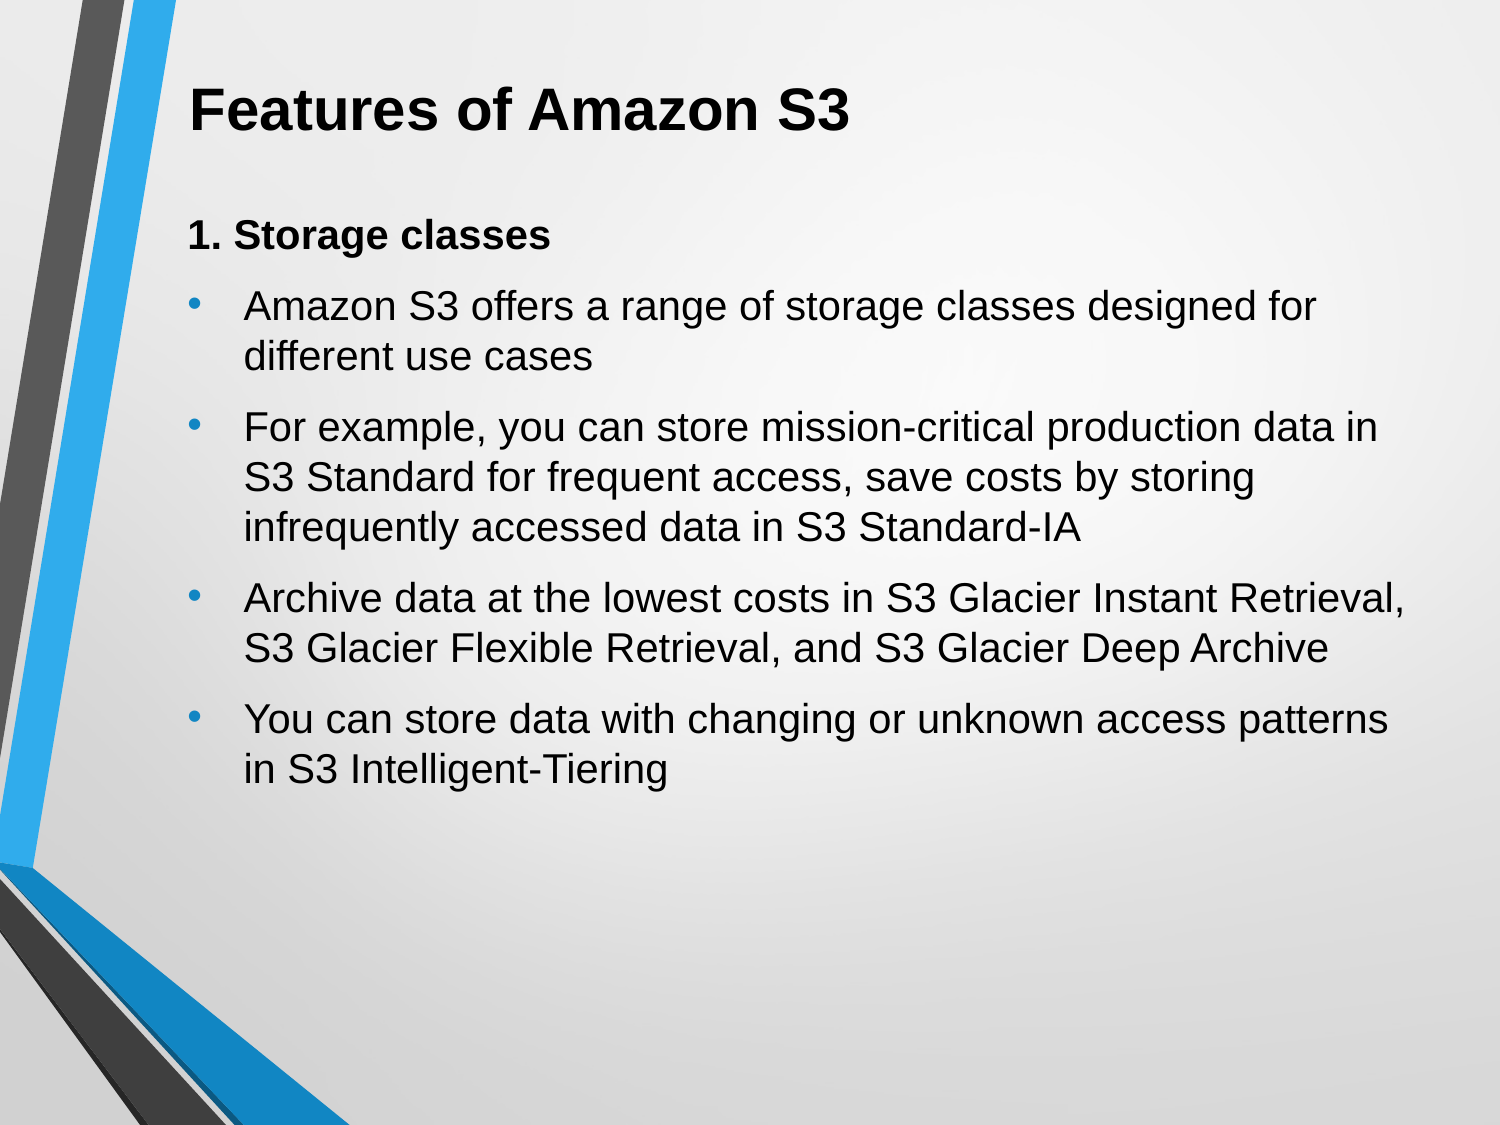

# Features of Amazon S3
1. Storage classes
Amazon S3 offers a range of storage classes designed for different use cases
For example, you can store mission-critical production data in S3 Standard for frequent access, save costs by storing infrequently accessed data in S3 Standard-IA
Archive data at the lowest costs in S3 Glacier Instant Retrieval, S3 Glacier Flexible Retrieval, and S3 Glacier Deep Archive
You can store data with changing or unknown access patterns in S3 Intelligent-Tiering